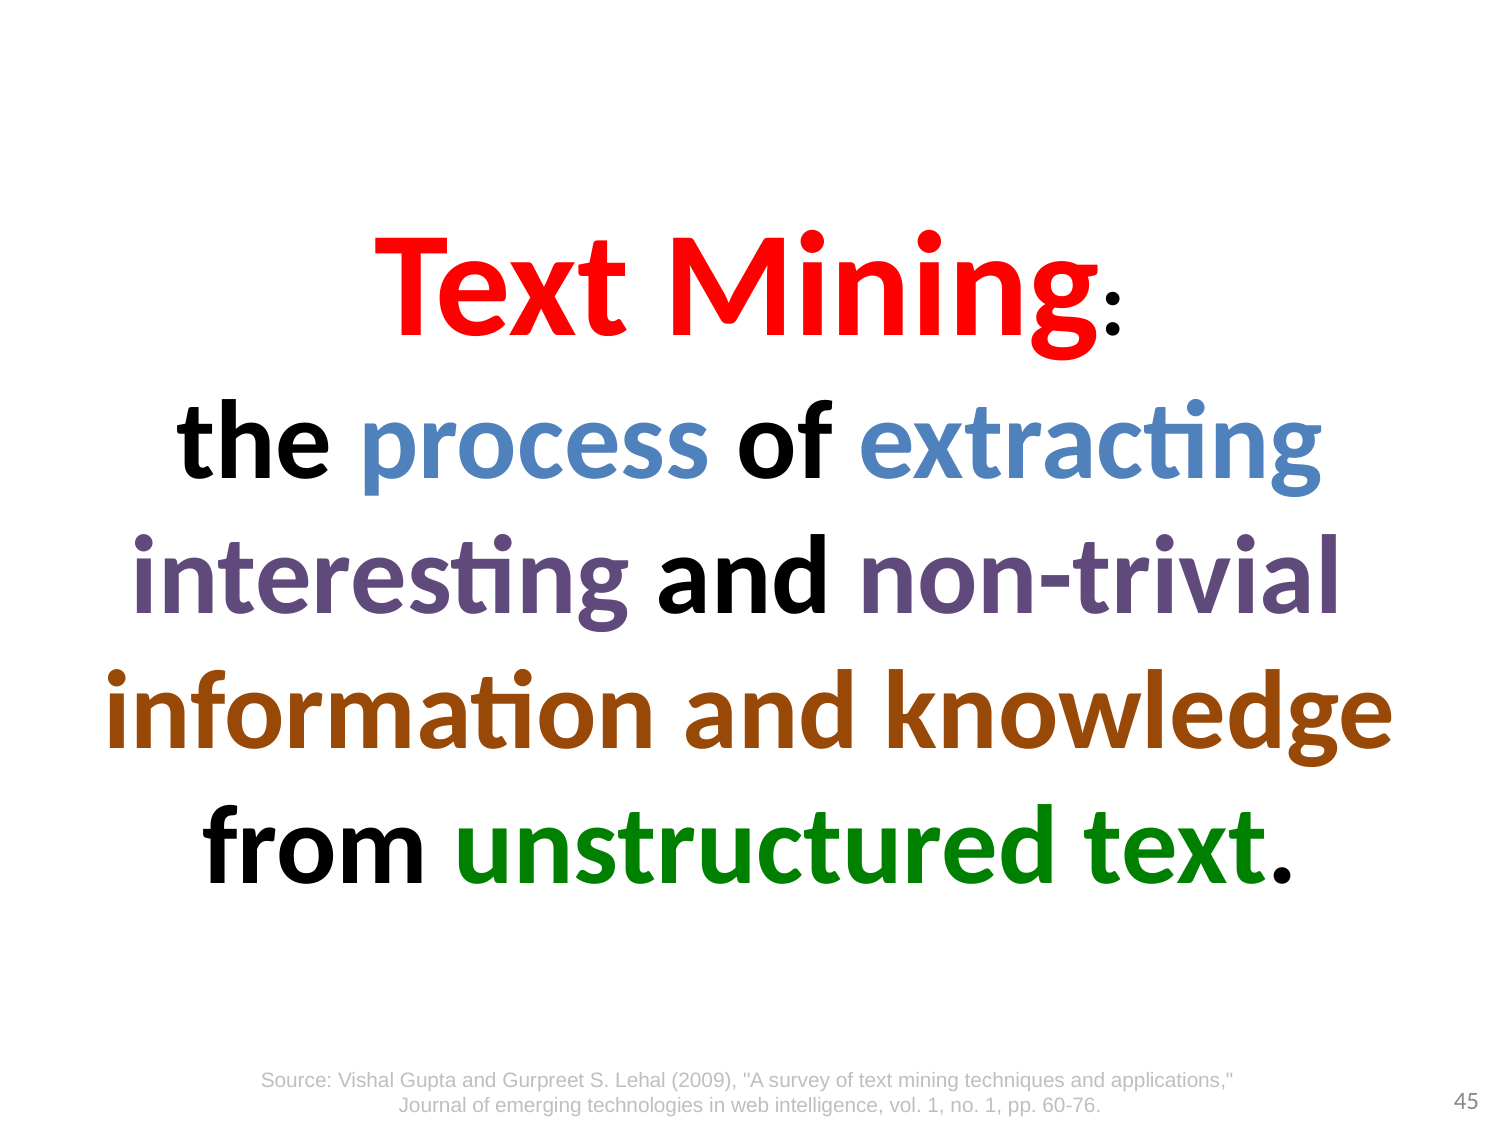

# Text Mining: the process of extracting interesting and non-trivial information and knowledge from unstructured text.
Source: Vishal Gupta and Gurpreet S. Lehal (2009), "A survey of text mining techniques and applications,"
Journal of emerging technologies in web intelligence, vol. 1, no. 1, pp. 60-76.
45